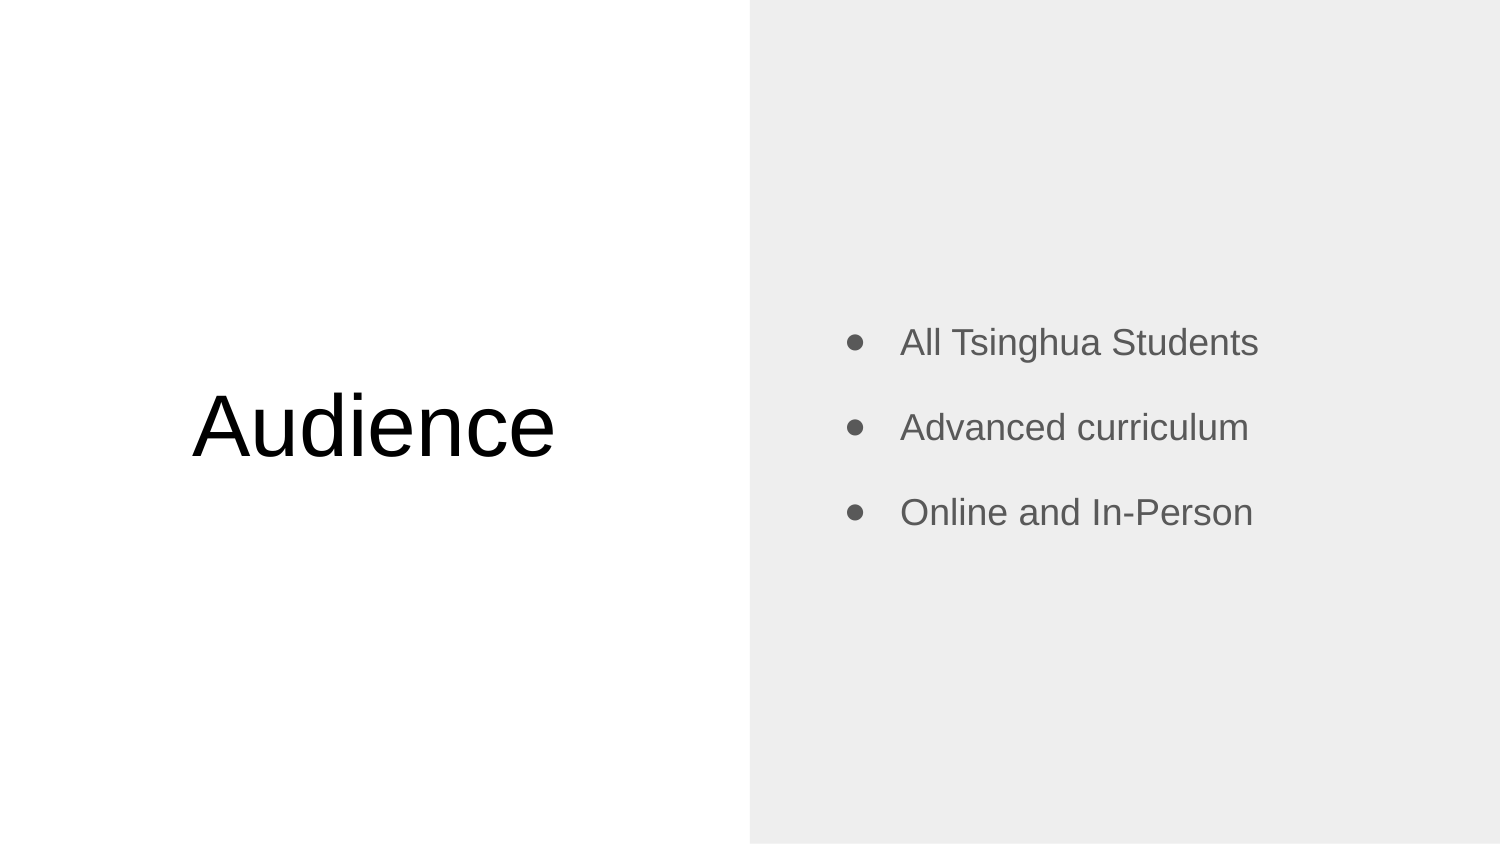

All Tsinghua Students
Advanced curriculum
Online and In-Person
# Audience